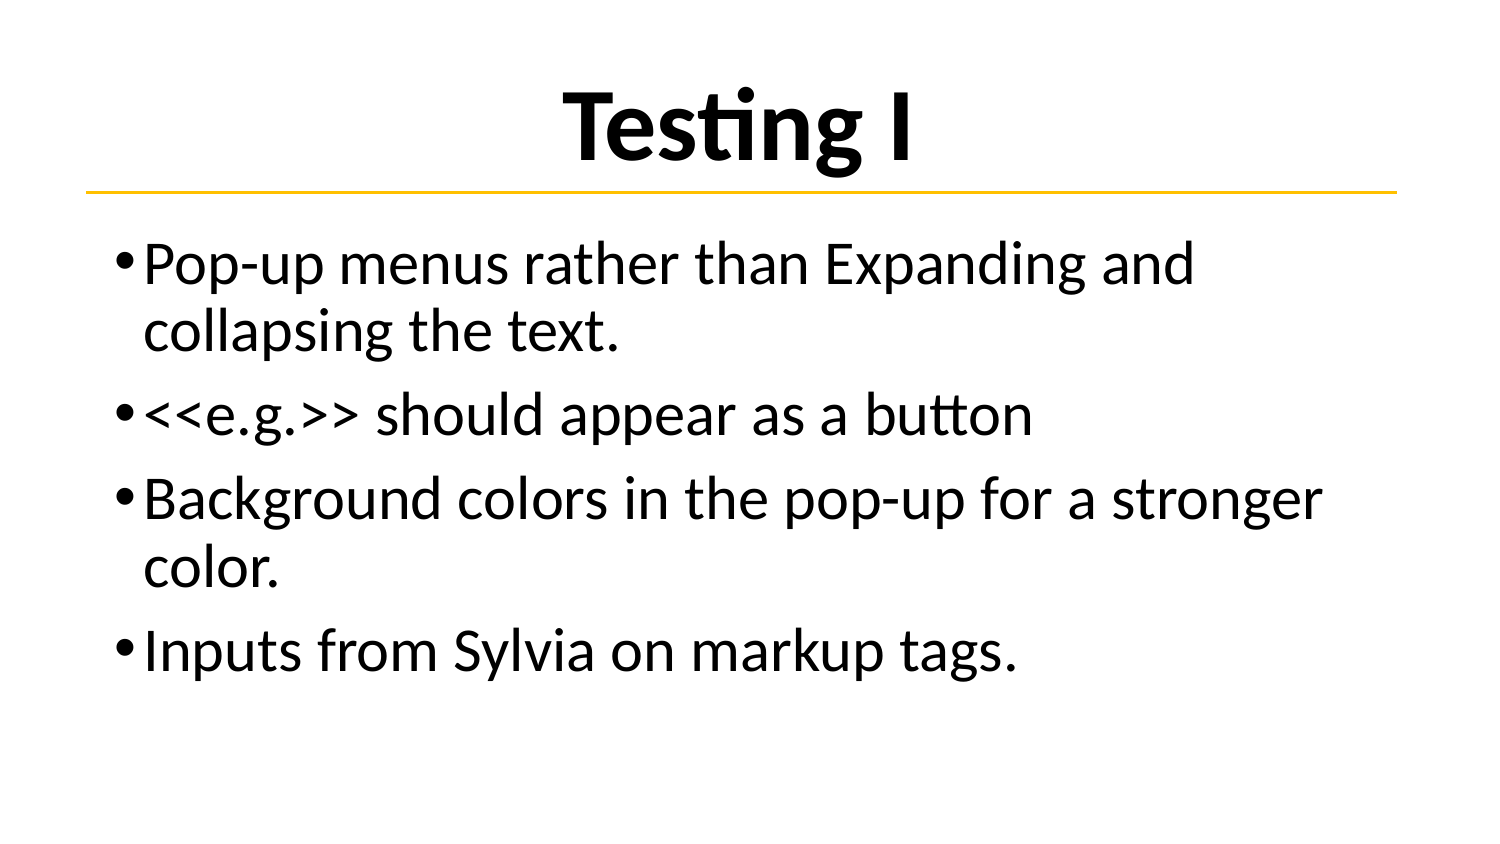

# Testing I
Pop-up menus rather than Expanding and collapsing the text.
<<e.g.>> should appear as a button
Background colors in the pop-up for a stronger  color.
Inputs from Sylvia on markup tags.